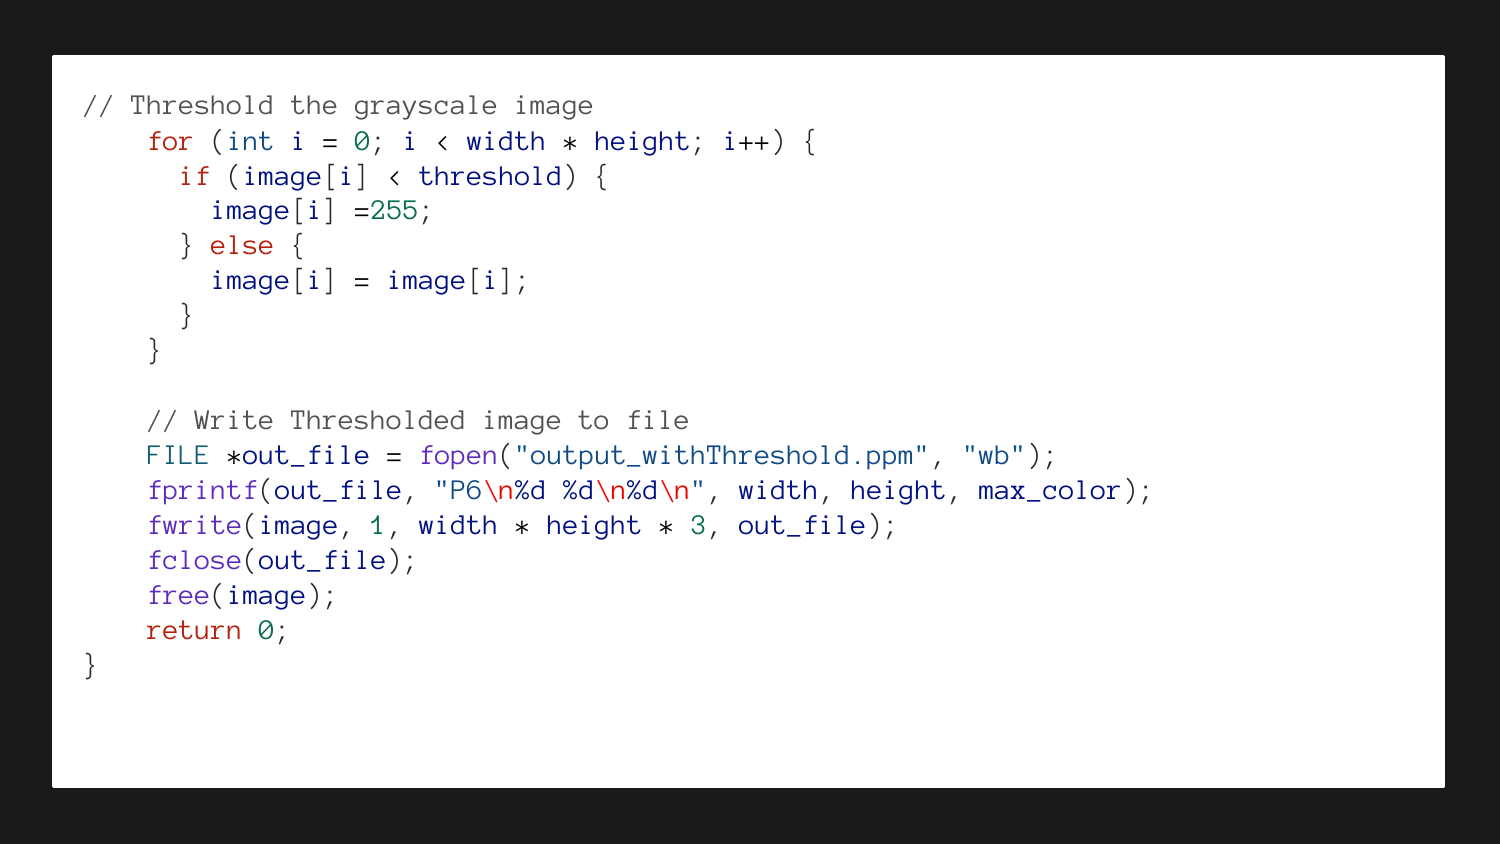

// Threshold the grayscale image
    for (int i = 0; i < width * height; i++) {
      if (image[i] < threshold) {
        image[i] =255;
      } else {
        image[i] = image[i];
      }
    }
    // Write Thresholded image to file
    FILE *out_file = fopen("output_withThreshold.ppm", "wb");
    fprintf(out_file, "P6\n%d %d\n%d\n", width, height, max_color);
    fwrite(image, 1, width * height * 3, out_file);
    fclose(out_file);
    free(image);
    return 0;
}